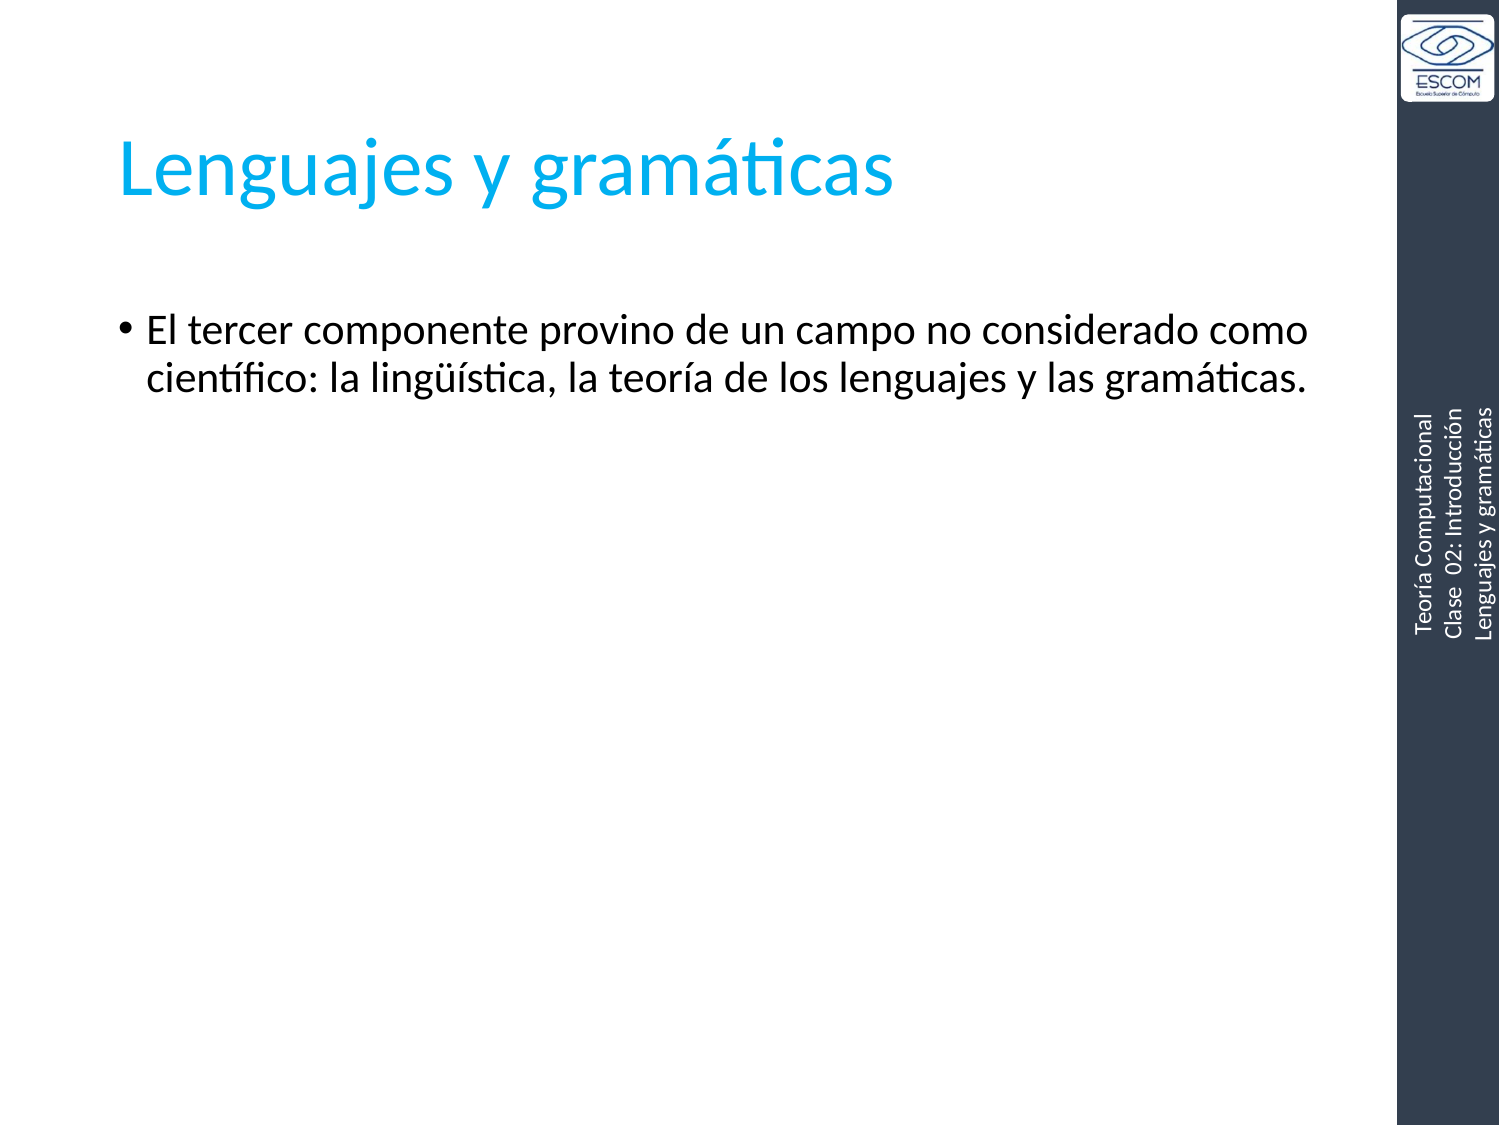

# Lenguajes y gramáticas
El tercer componente provino de un campo no considerado como  científico: la lingüística, la teoría de los lenguajes y las gramáticas.
Teoría Computacional
Clase  02: Introducción
Lenguajes y gramáticas